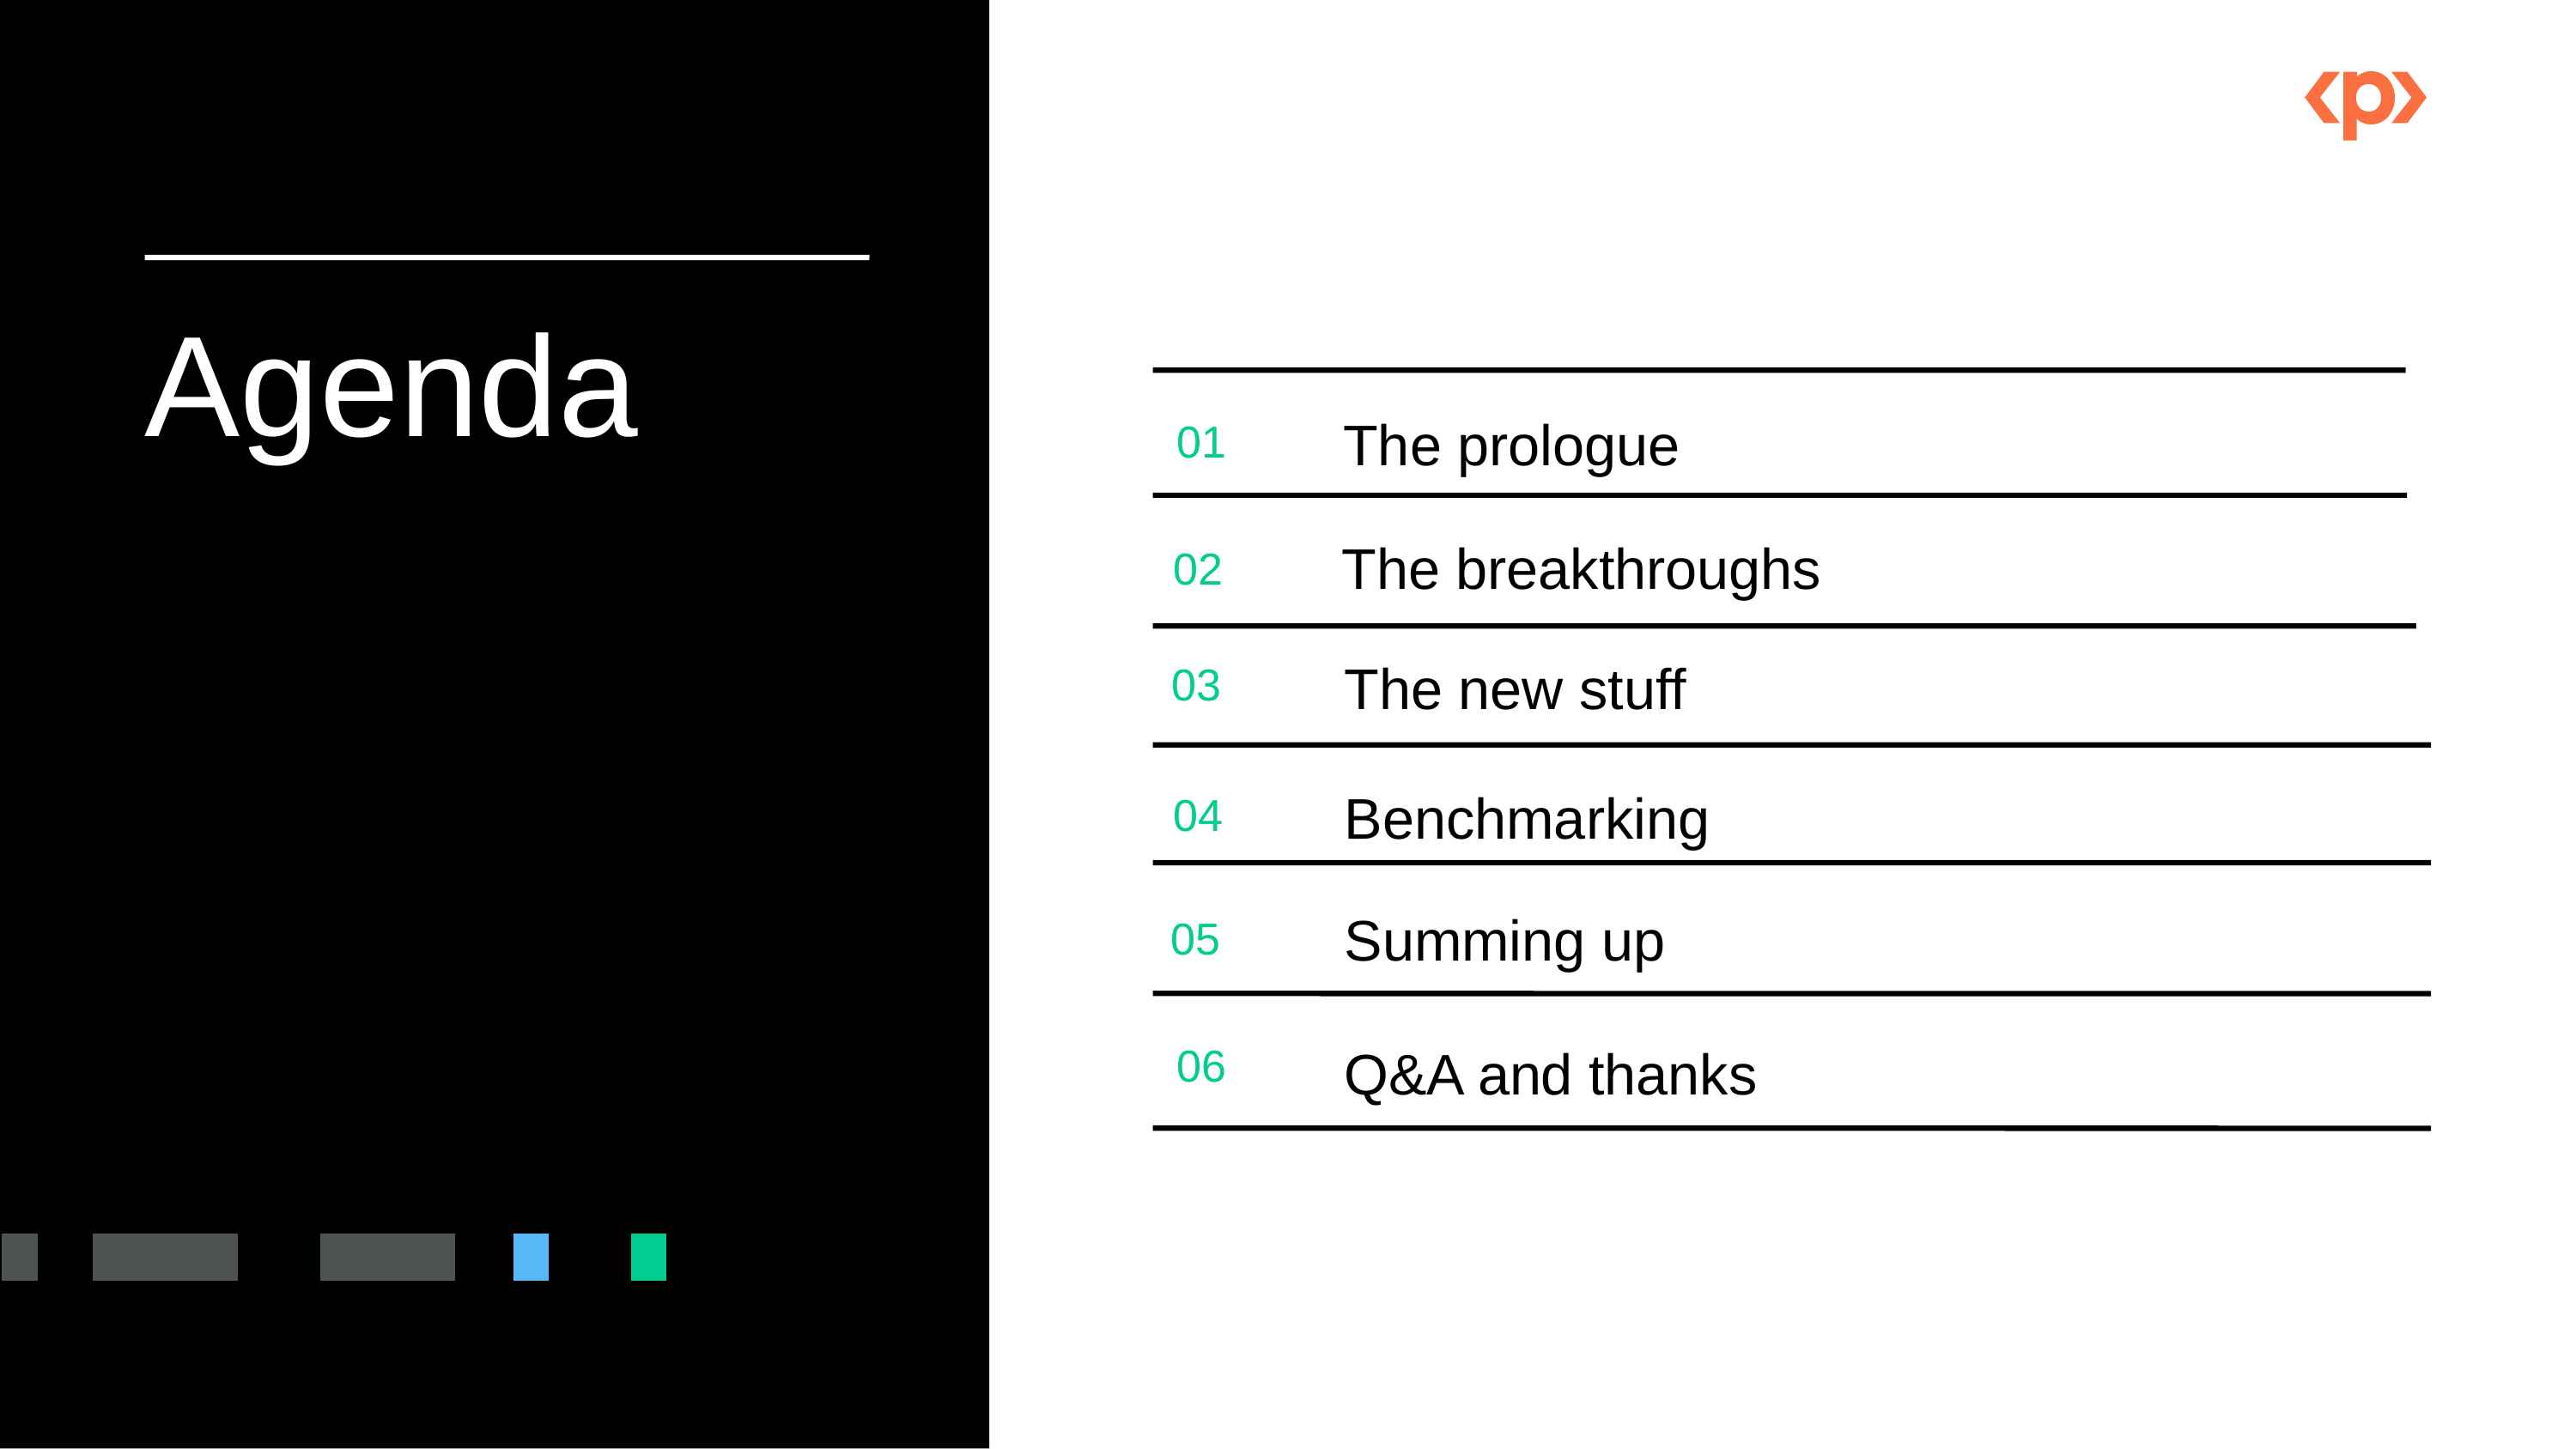

Agenda

The prologue
01

The breakthroughs
02

The new stuff
03

Benchmarking
04

Summing up
05

Q&A and thanks
06